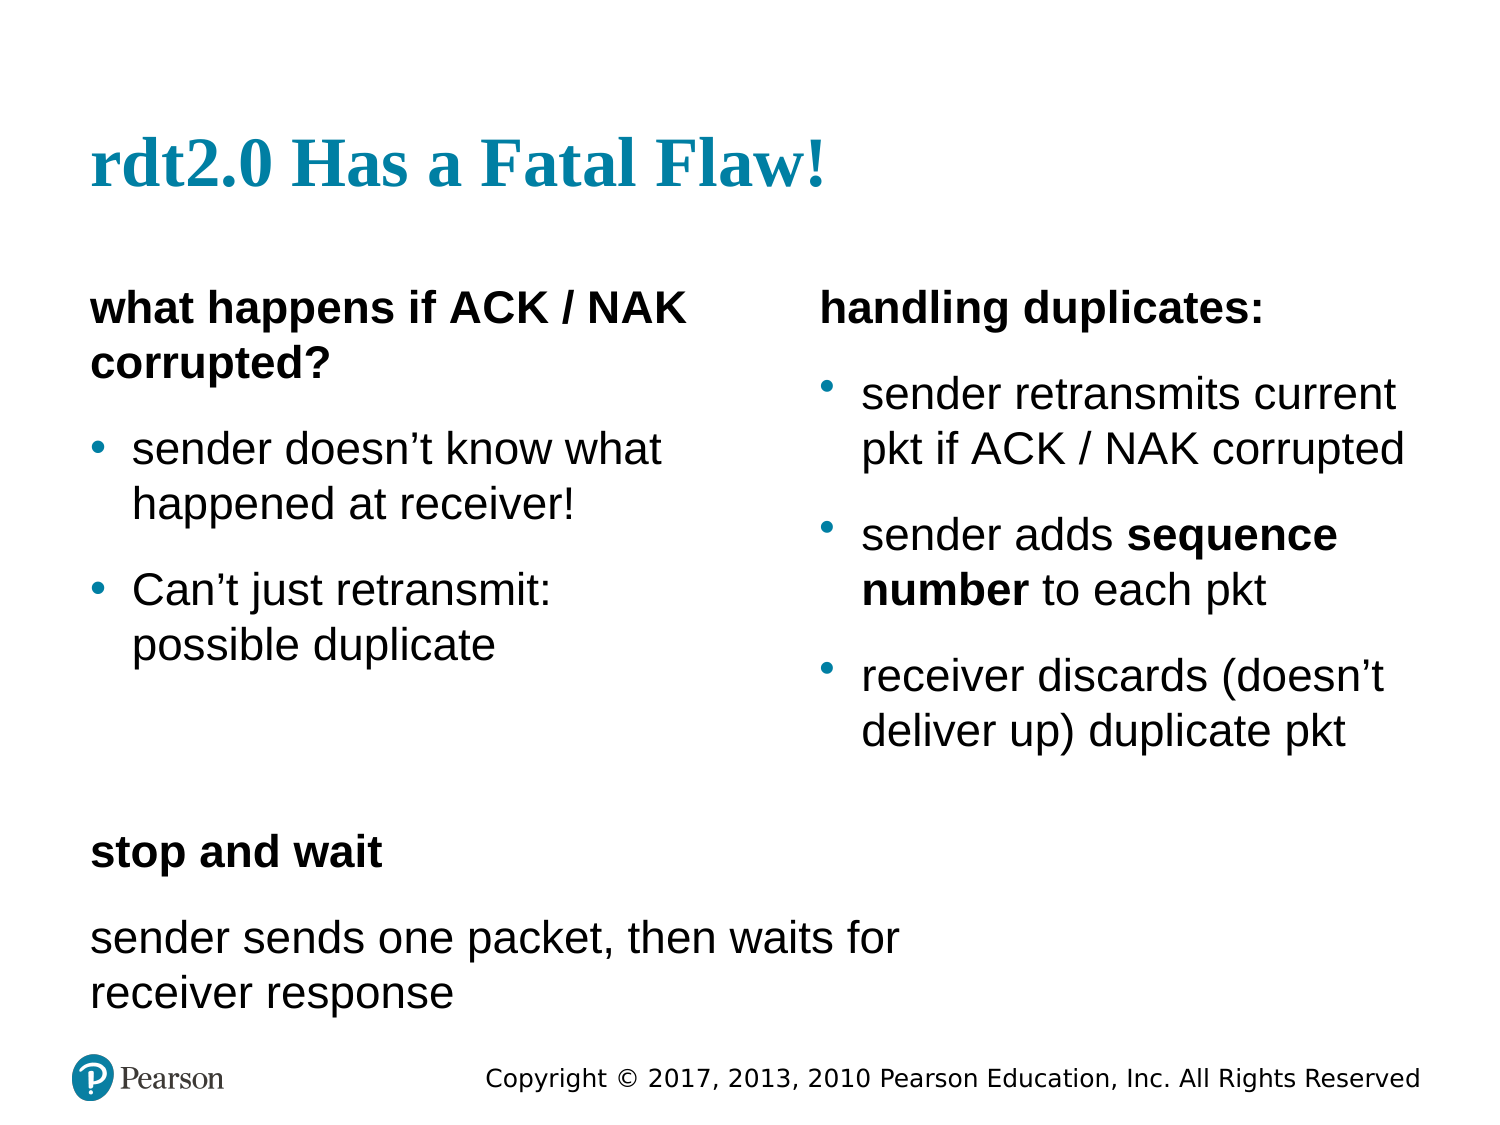

# r d t2.0 Has a Fatal Flaw!
what happens if A C K / N A K corrupted?
sender doesn’t know what happened at receiver!
Can’t just retransmit: possible duplicate
handling duplicates:
sender retransmits current pkt if A C K / N A K corrupted
sender adds sequence number to each pkt
receiver discards (doesn’t deliver up) duplicate pkt
stop and wait
sender sends one packet, then waits for receiver response